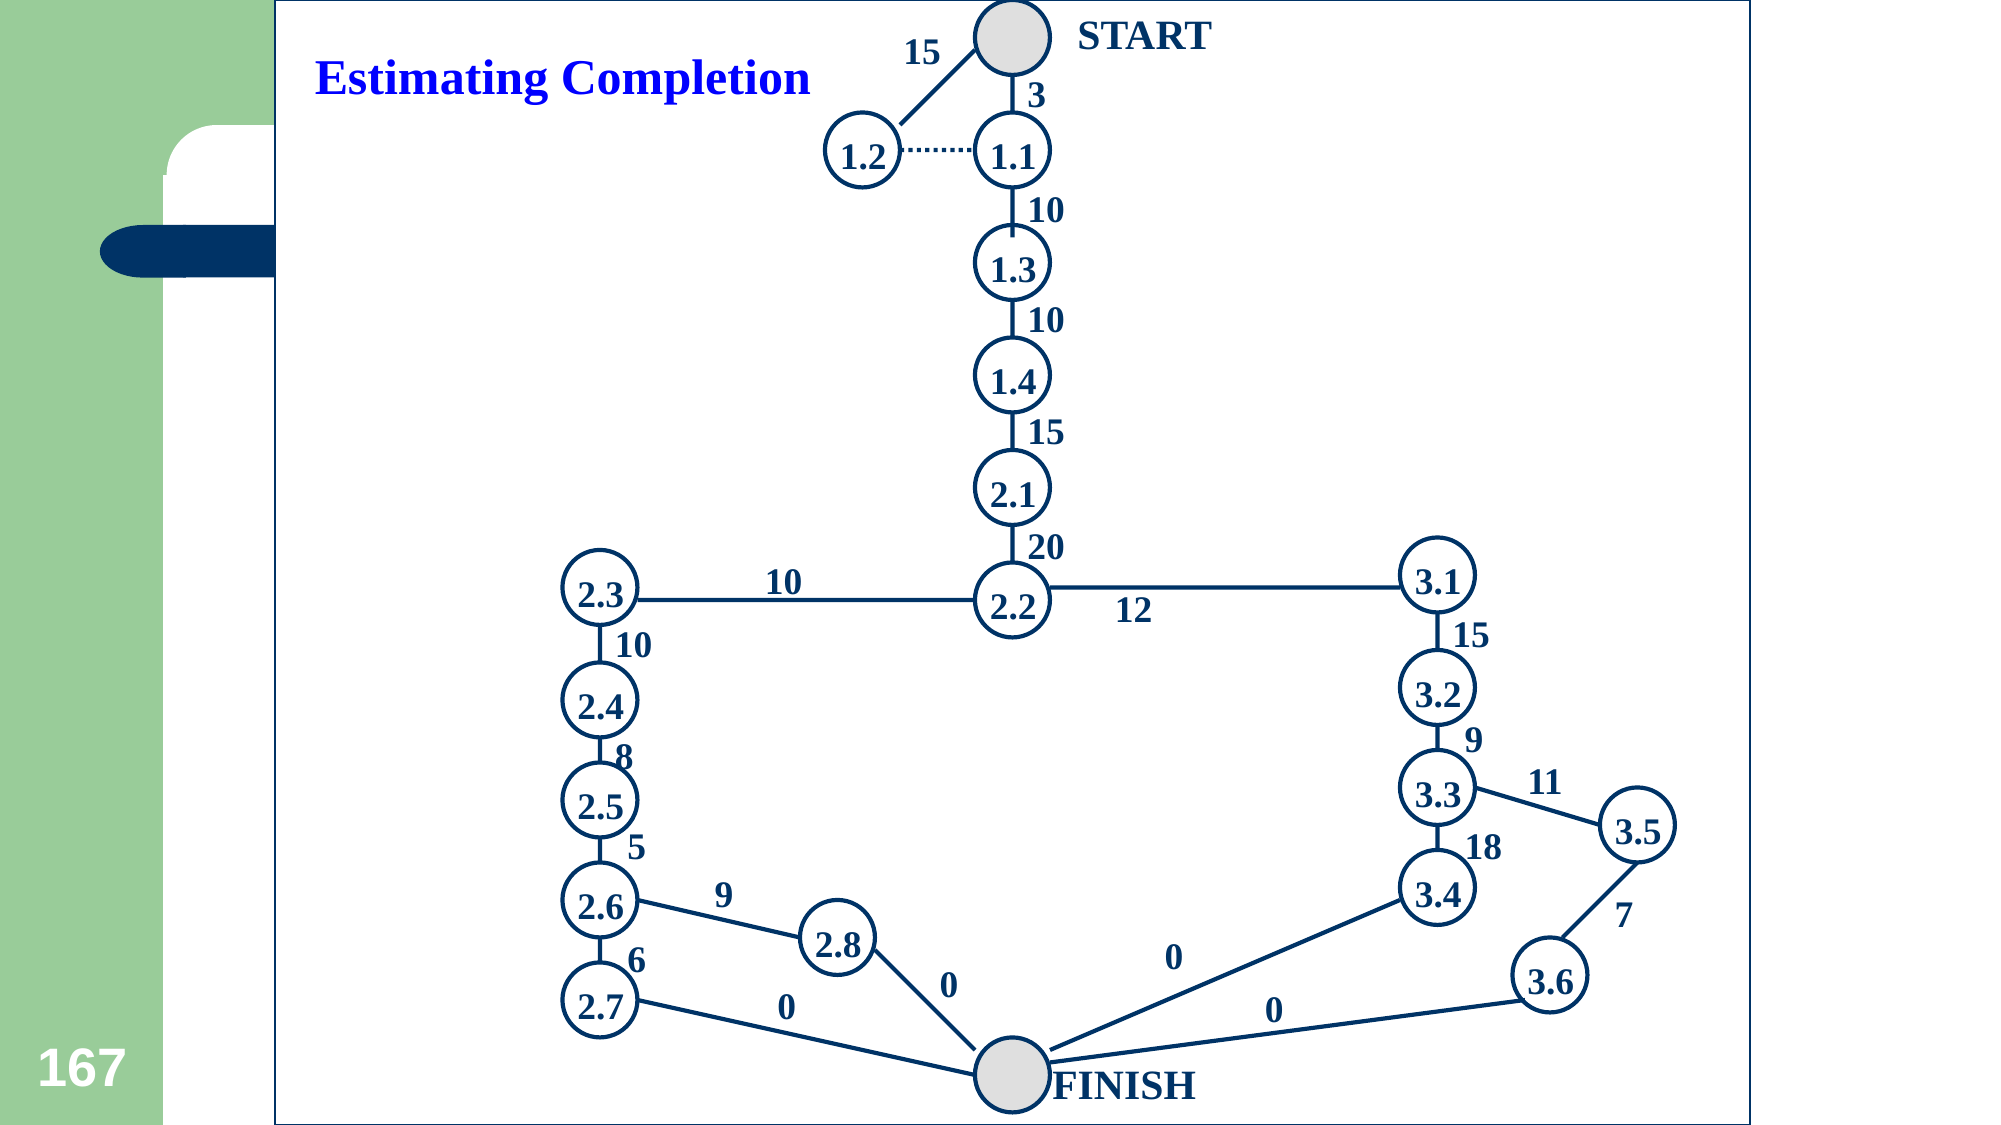

START
        15

3

1.2
1.1

10

1.3
10

1.4
15

2.1
20

10
3.1
2.3

2.2
12

15
10

3.2
2.4
9
8

11

3.3
2.5

3.5
5
18

9
3.4

2.6
7

2.8
0
6

3.6
0

2.7
0
0

FINISH
Estimating Completion
167